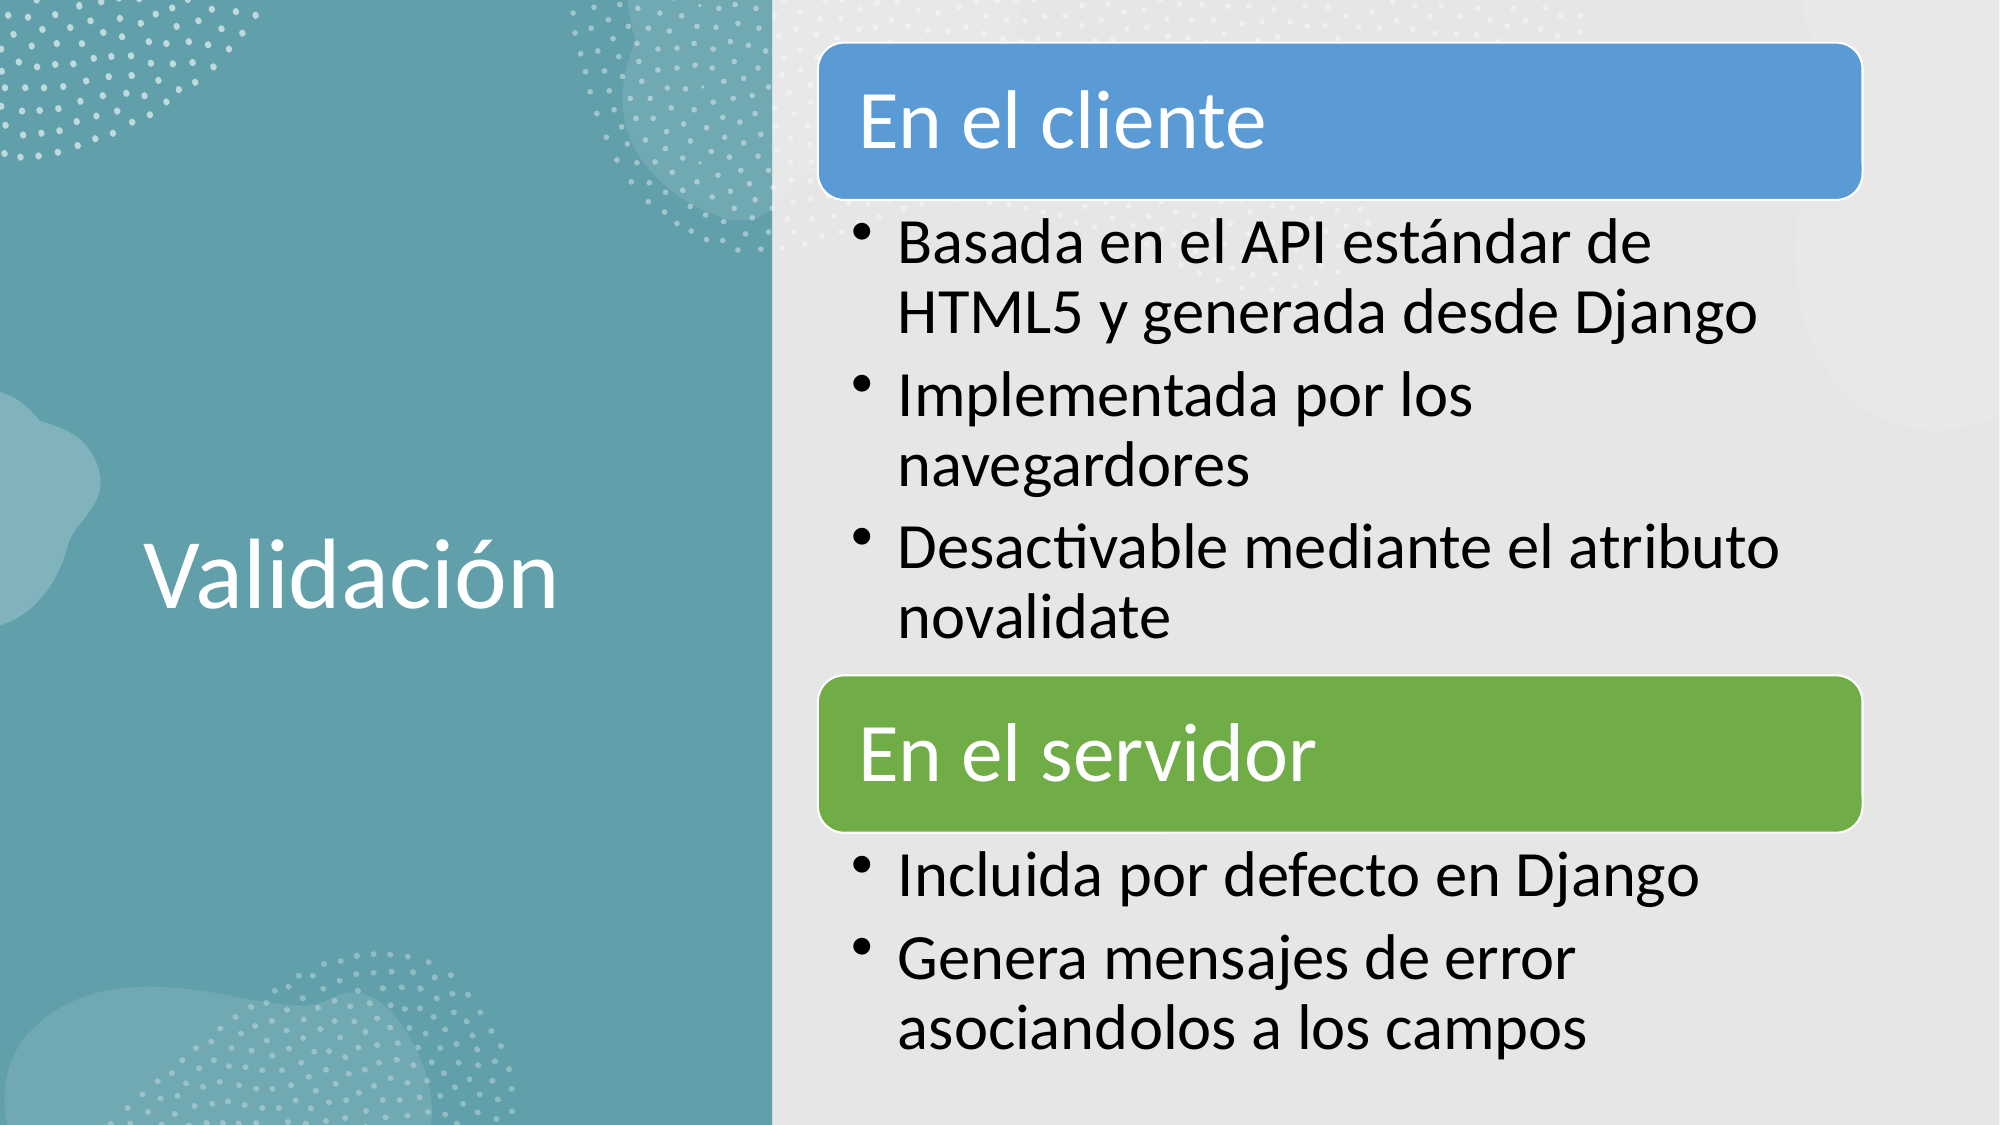

En el cliente
Basada en el API estándar de HTML5 y generada desde Django
Implementada por los navegardores
Desactivable mediante el atributo novalidate
En el servidor
Incluida por defecto en Django
Genera mensajes de error asociandolos a los campos
# Validación